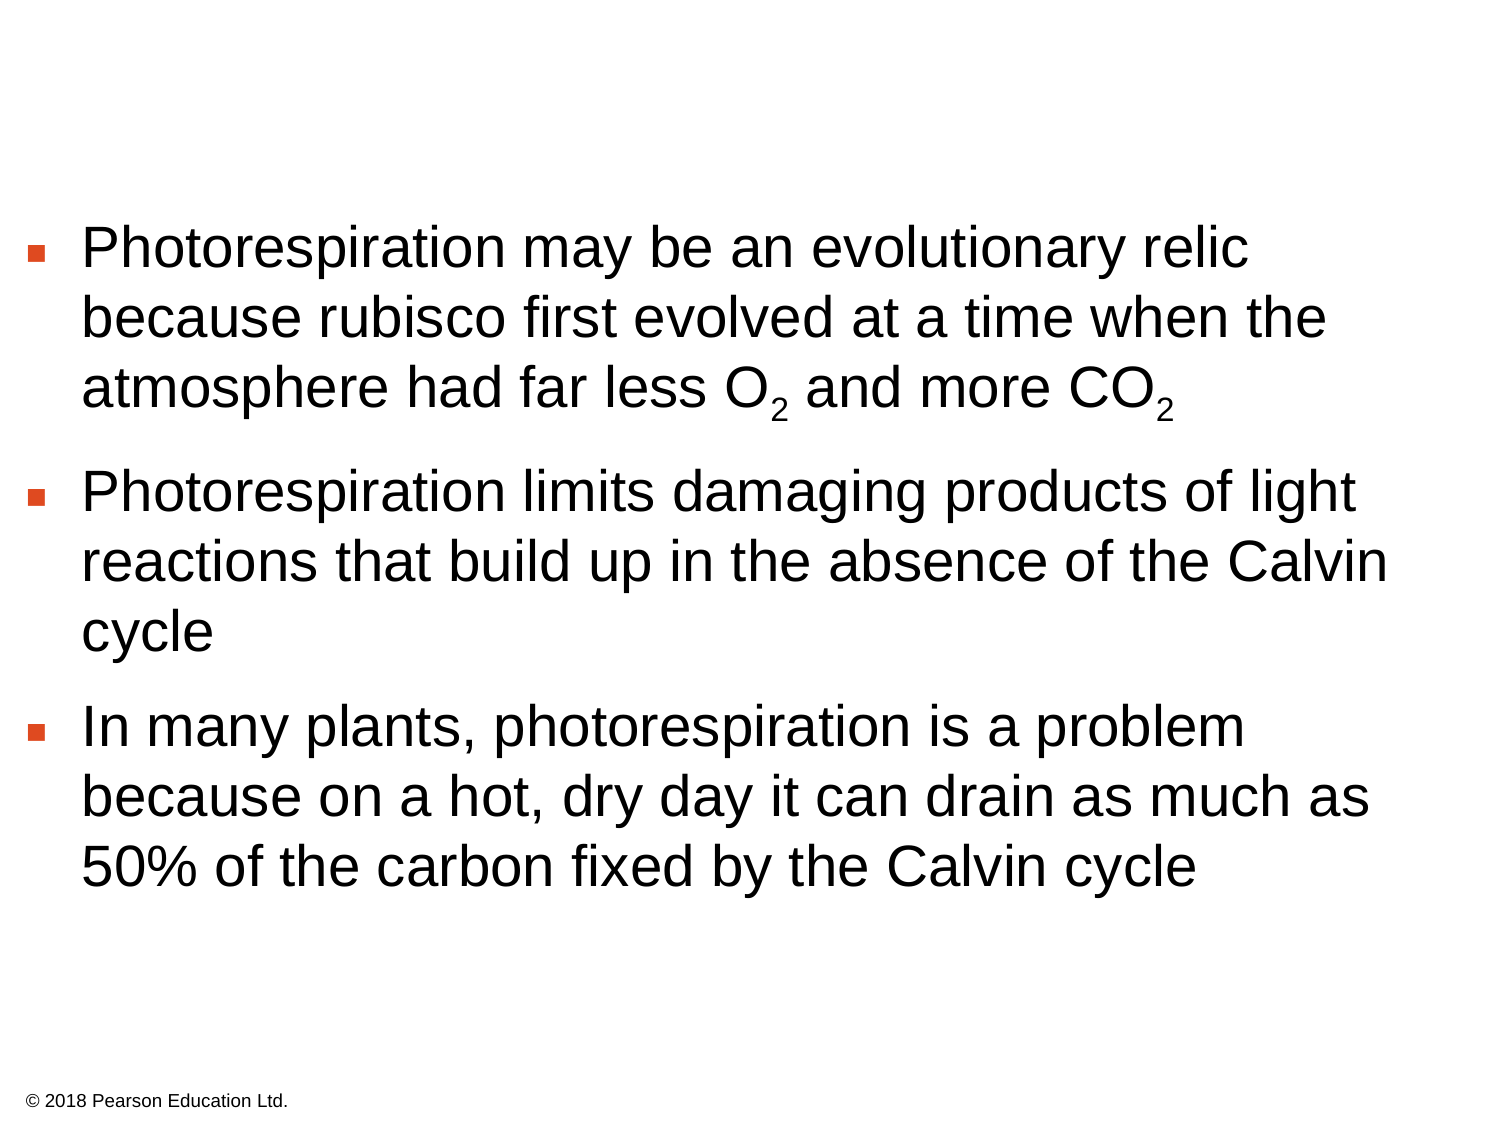

Photorespiration may be an evolutionary relic because rubisco first evolved at a time when the atmosphere had far less O2 and more CO2
Photorespiration limits damaging products of light reactions that build up in the absence of the Calvin cycle
In many plants, photorespiration is a problem because on a hot, dry day it can drain as much as 50% of the carbon fixed by the Calvin cycle
© 2018 Pearson Education Ltd.